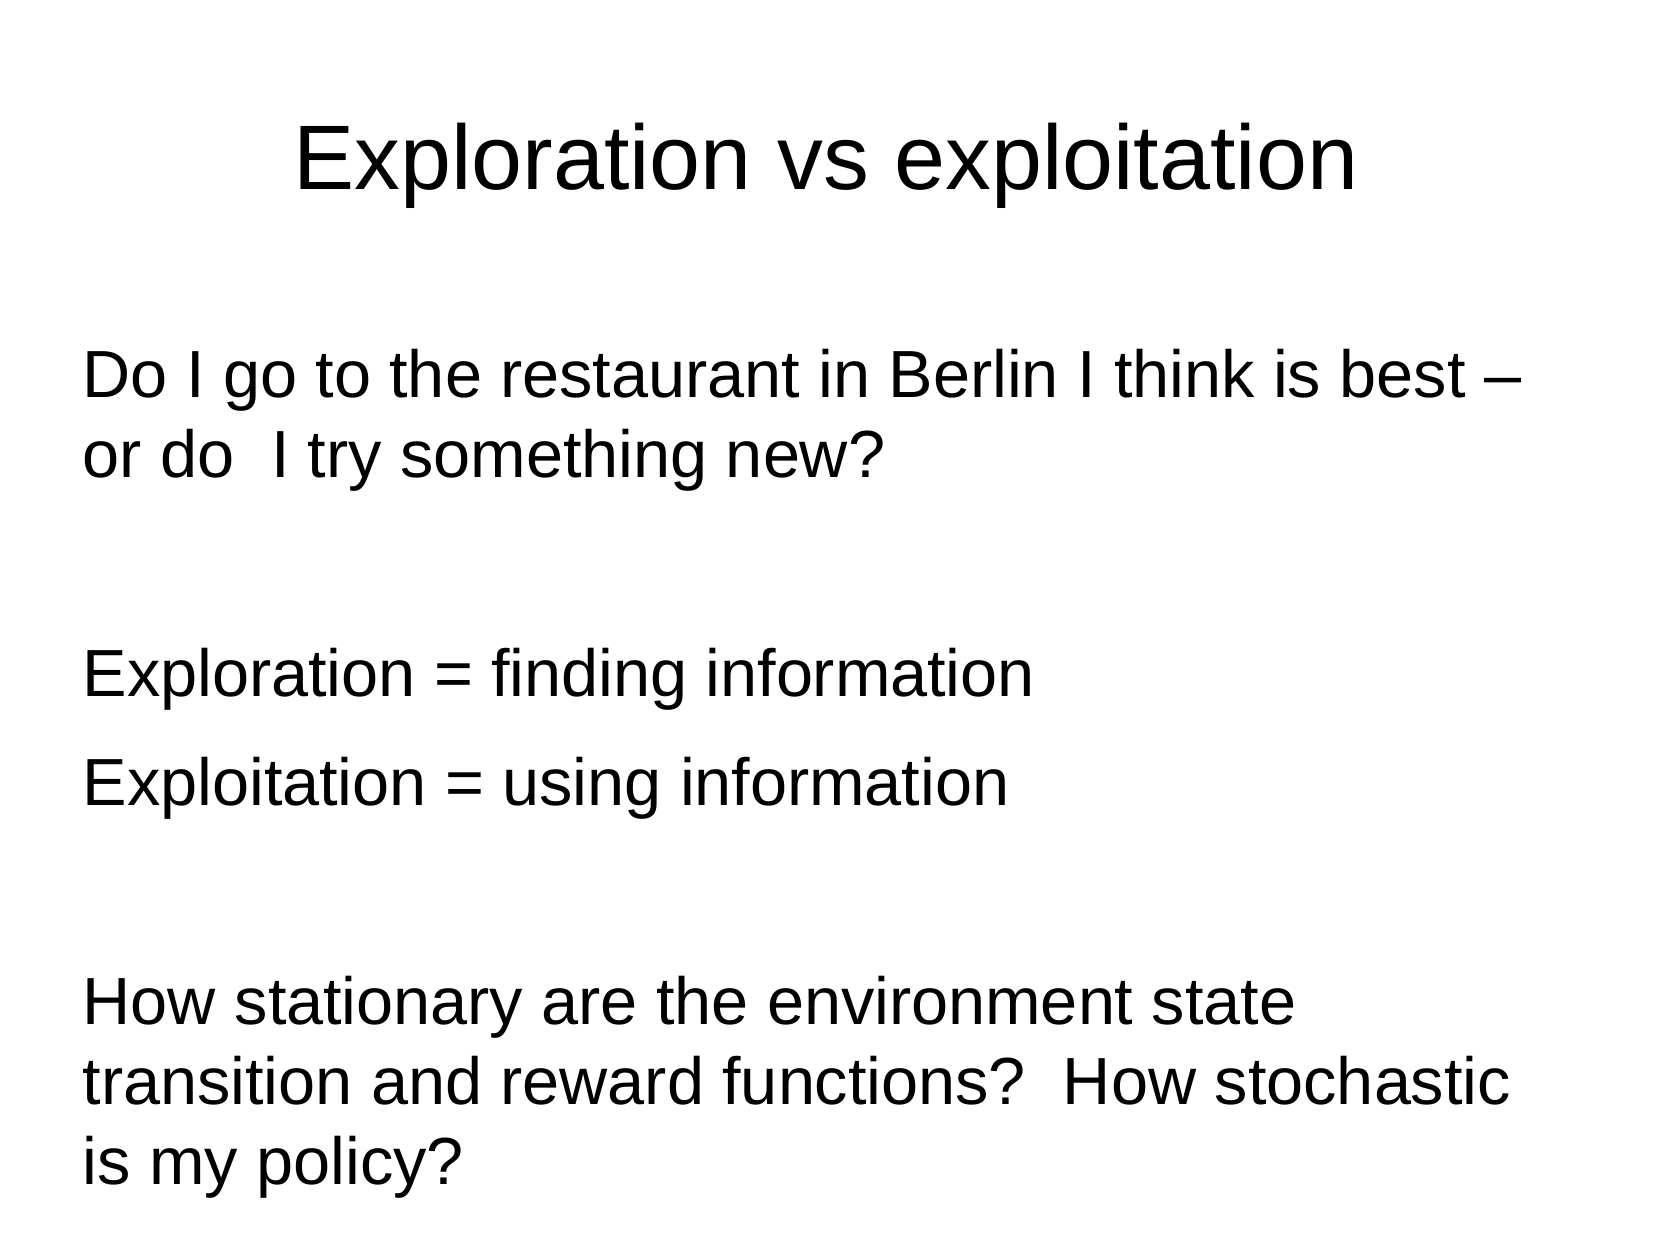

Exploration vs exploitation
Do I go to the restaurant in Berlin I think is best – or do  I try something new?

Exploration = finding information
Exploitation = using information

How stationary are the environment state transition and reward functions?  How stochastic is my policy?